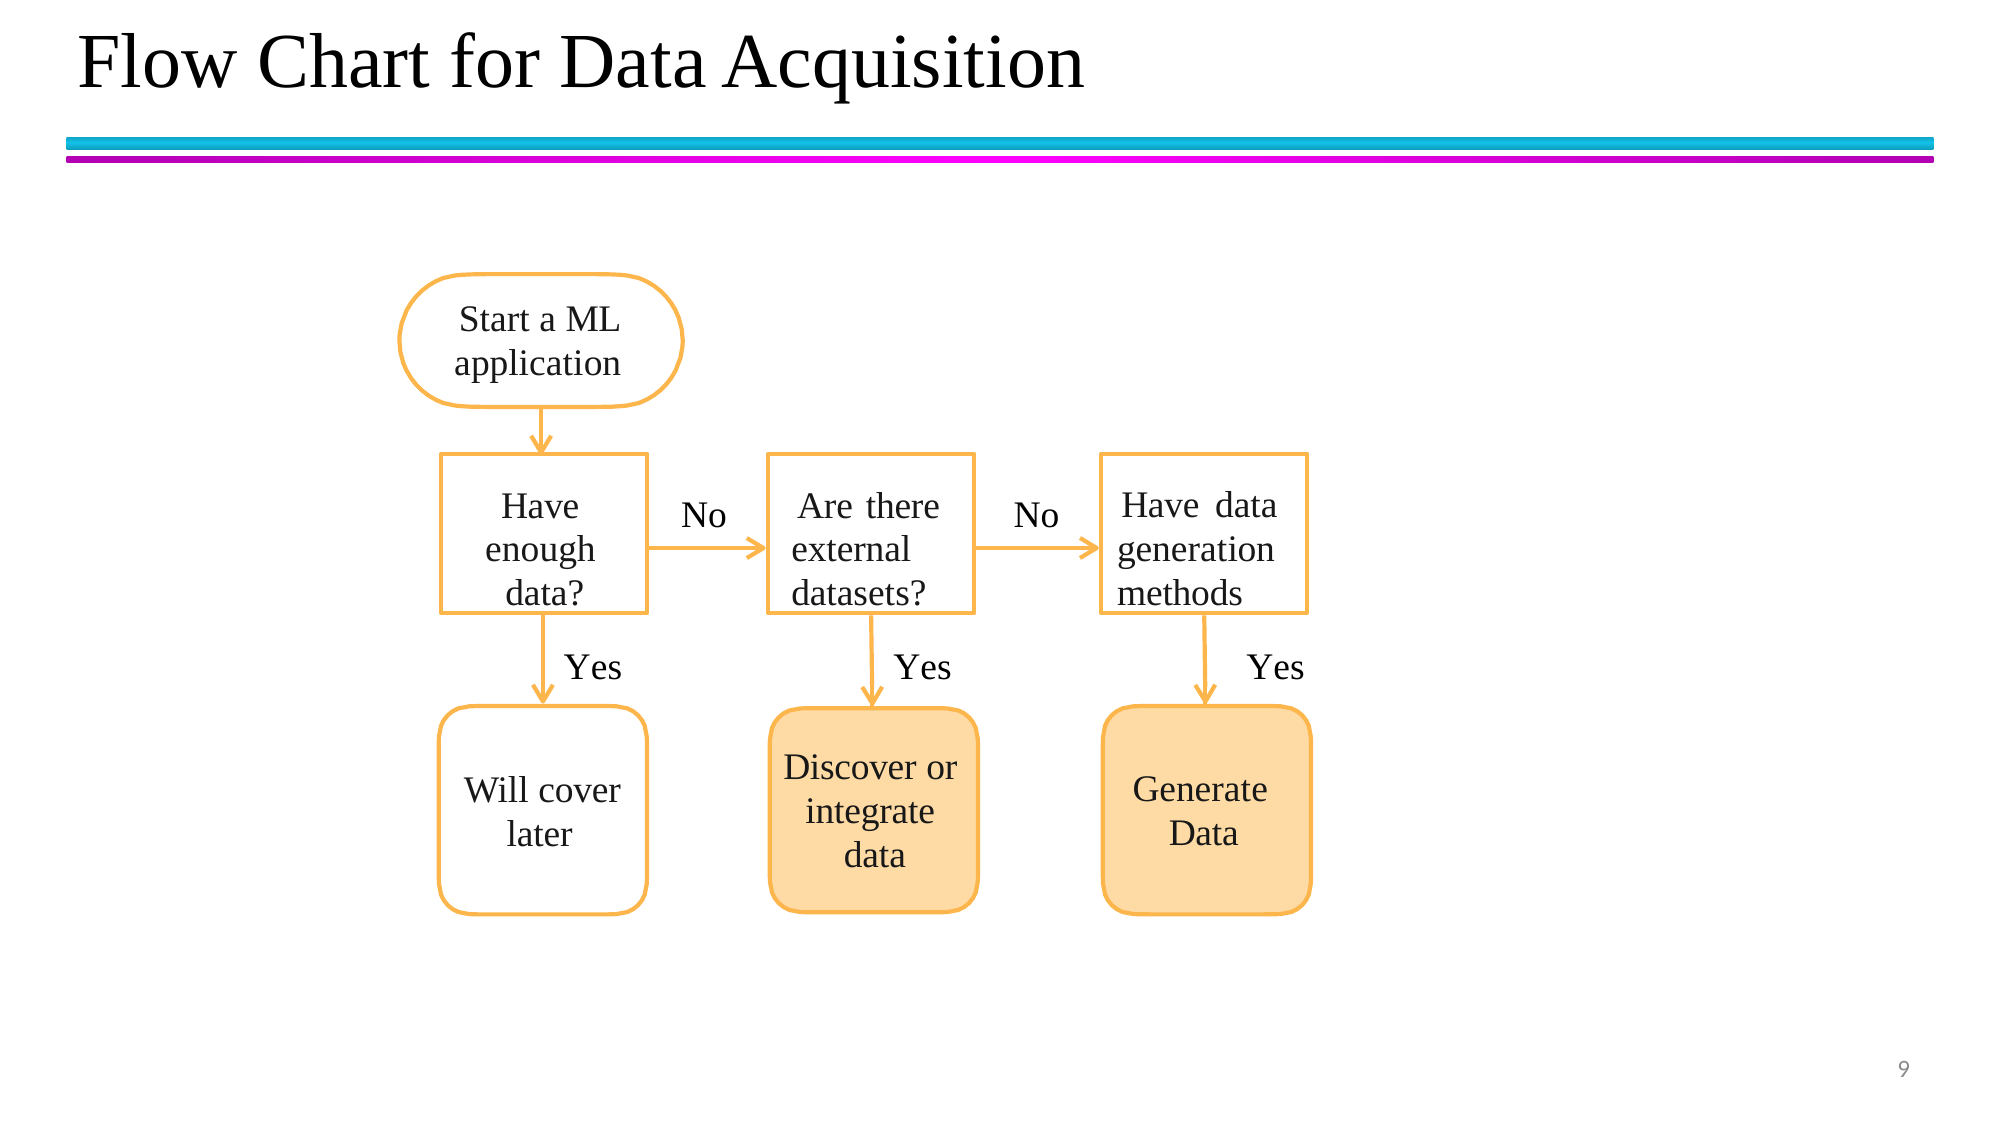

# Flow Chart for Data Acquisition

Start a ML  application

Have data  generation  methods
Have  enough  data?
Are there  external  datasets?

No
No

Yes
Yes
Yes

Discover or  integrate  data
Generate  Data
Will cover  later
9